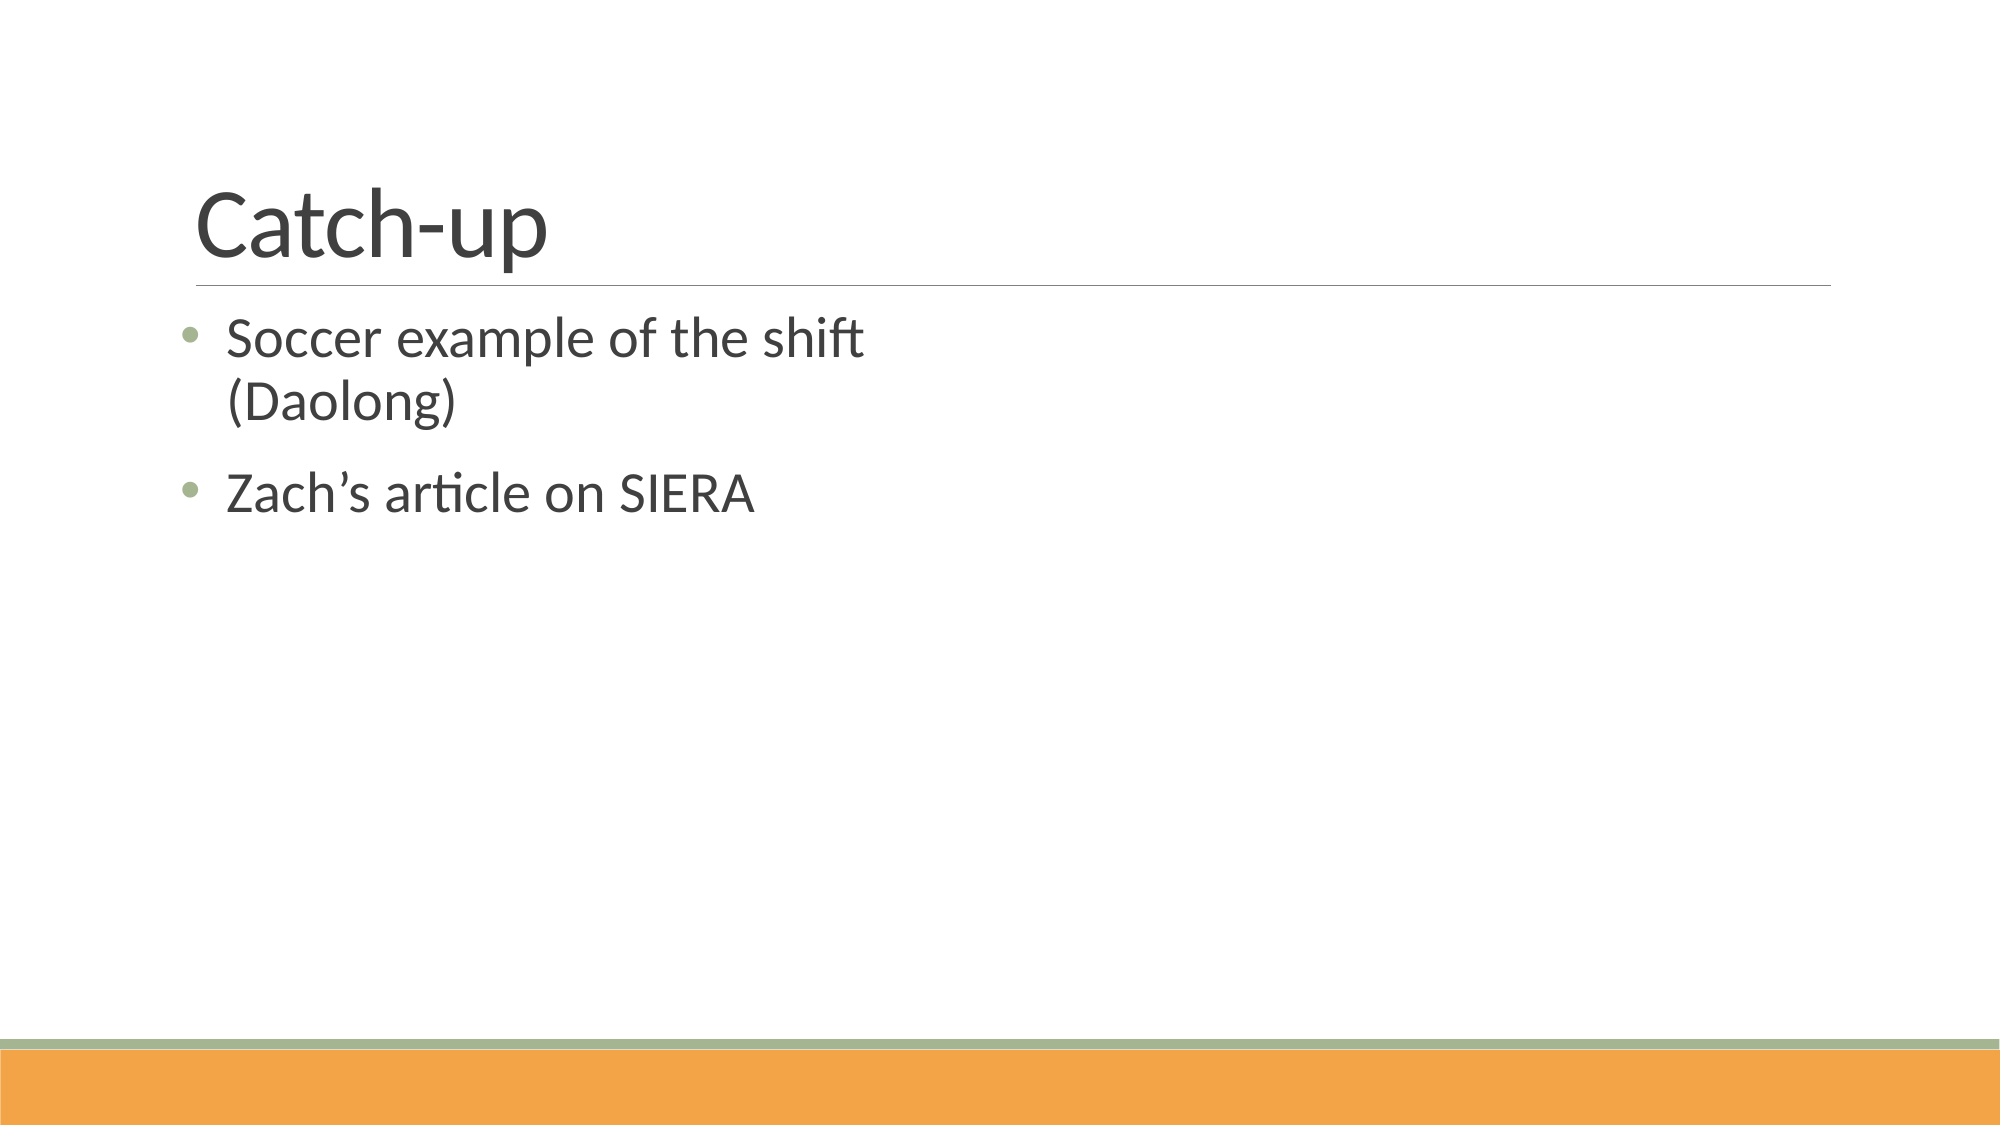

# Catch-up
Soccer example of the shift (Daolong)
Zach’s article on SIERA